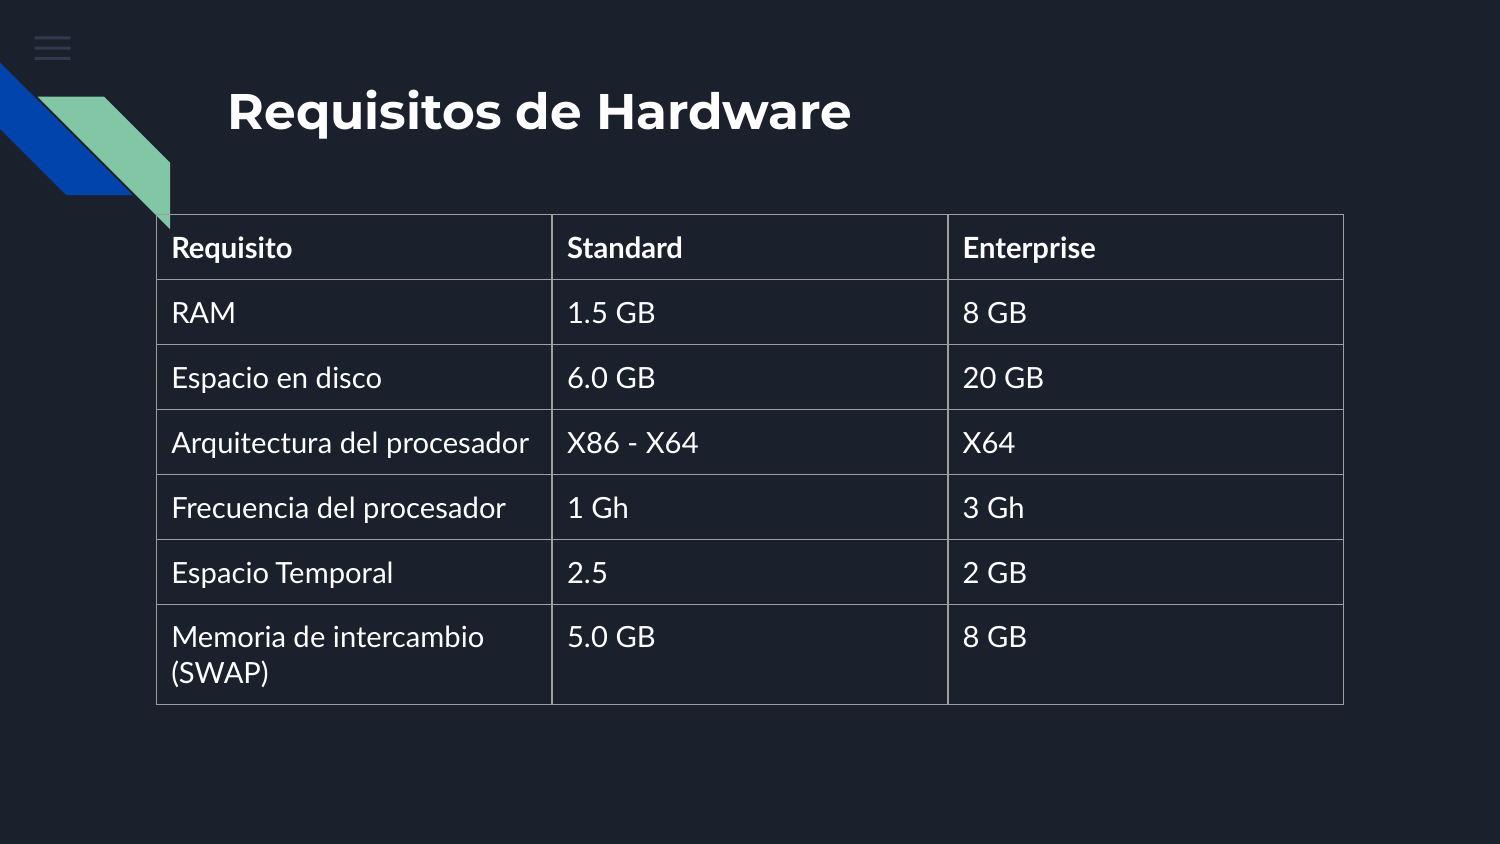

# Requisitos de Hardware
| Requisito | Standard | Enterprise |
| --- | --- | --- |
| RAM | 1.5 GB | 8 GB |
| Espacio en disco | 6.0 GB | 20 GB |
| Arquitectura del procesador | X86 - X64 | X64 |
| Frecuencia del procesador | 1 Gh | 3 Gh |
| Espacio Temporal | 2.5 | 2 GB |
| Memoria de intercambio (SWAP) | 5.0 GB | 8 GB |